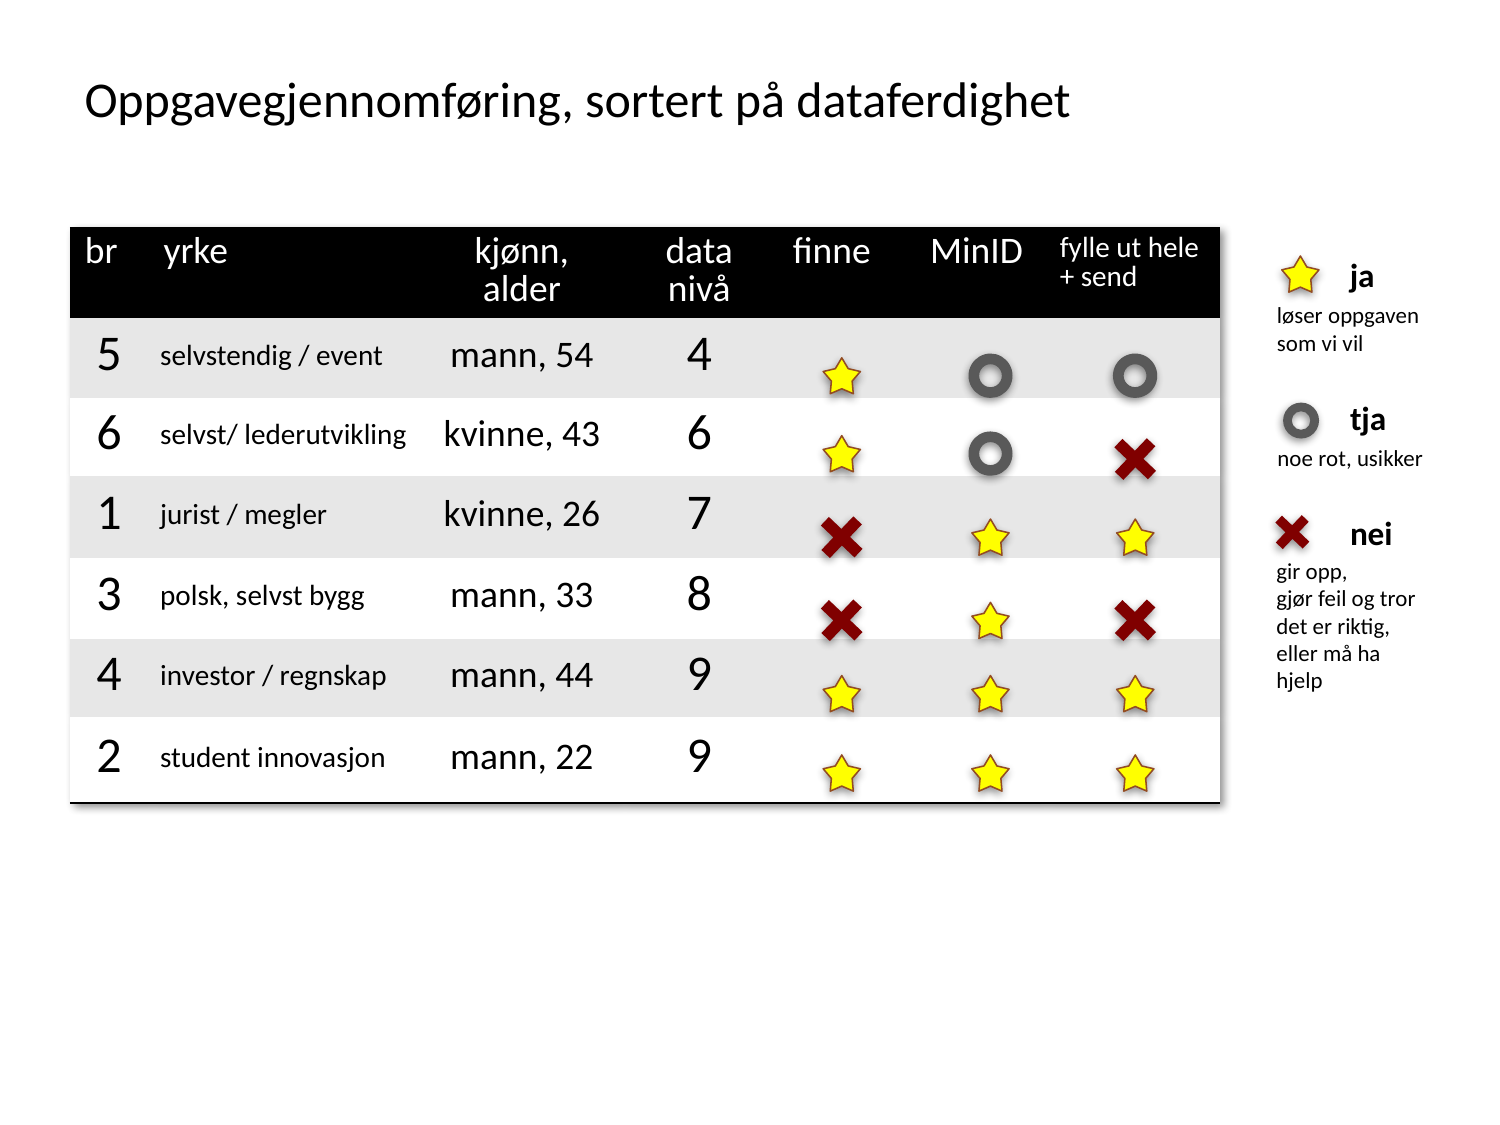

Oppgavegjennomføring, sortert på dataferdighet
| br | yrke | kjønn, alder | data nivå | finne | MinID | fylle ut hele + send |
| --- | --- | --- | --- | --- | --- | --- |
| 5 | selvstendig / event | mann, 54 | 4 |  |  |  |
| 6 | selvst/ lederutvikling | kvinne, 43 | 6 |  |  |  |
| 1 | jurist / megler | kvinne, 26 | 7 |  |  |  |
| 3 | polsk, selvst bygg | mann, 33 | 8 |  |  |  |
| 4 | investor / regnskap | mann, 44 | 9 |  |  |  |
| 2 | student innovasjon | mann, 22 | 9 |  |  |  |
ja

løser oppgaven
som vi vil

tja

noe rot, usikker

nei

gir opp,
gjør feil og tror det er riktig, eller må ha hjelp